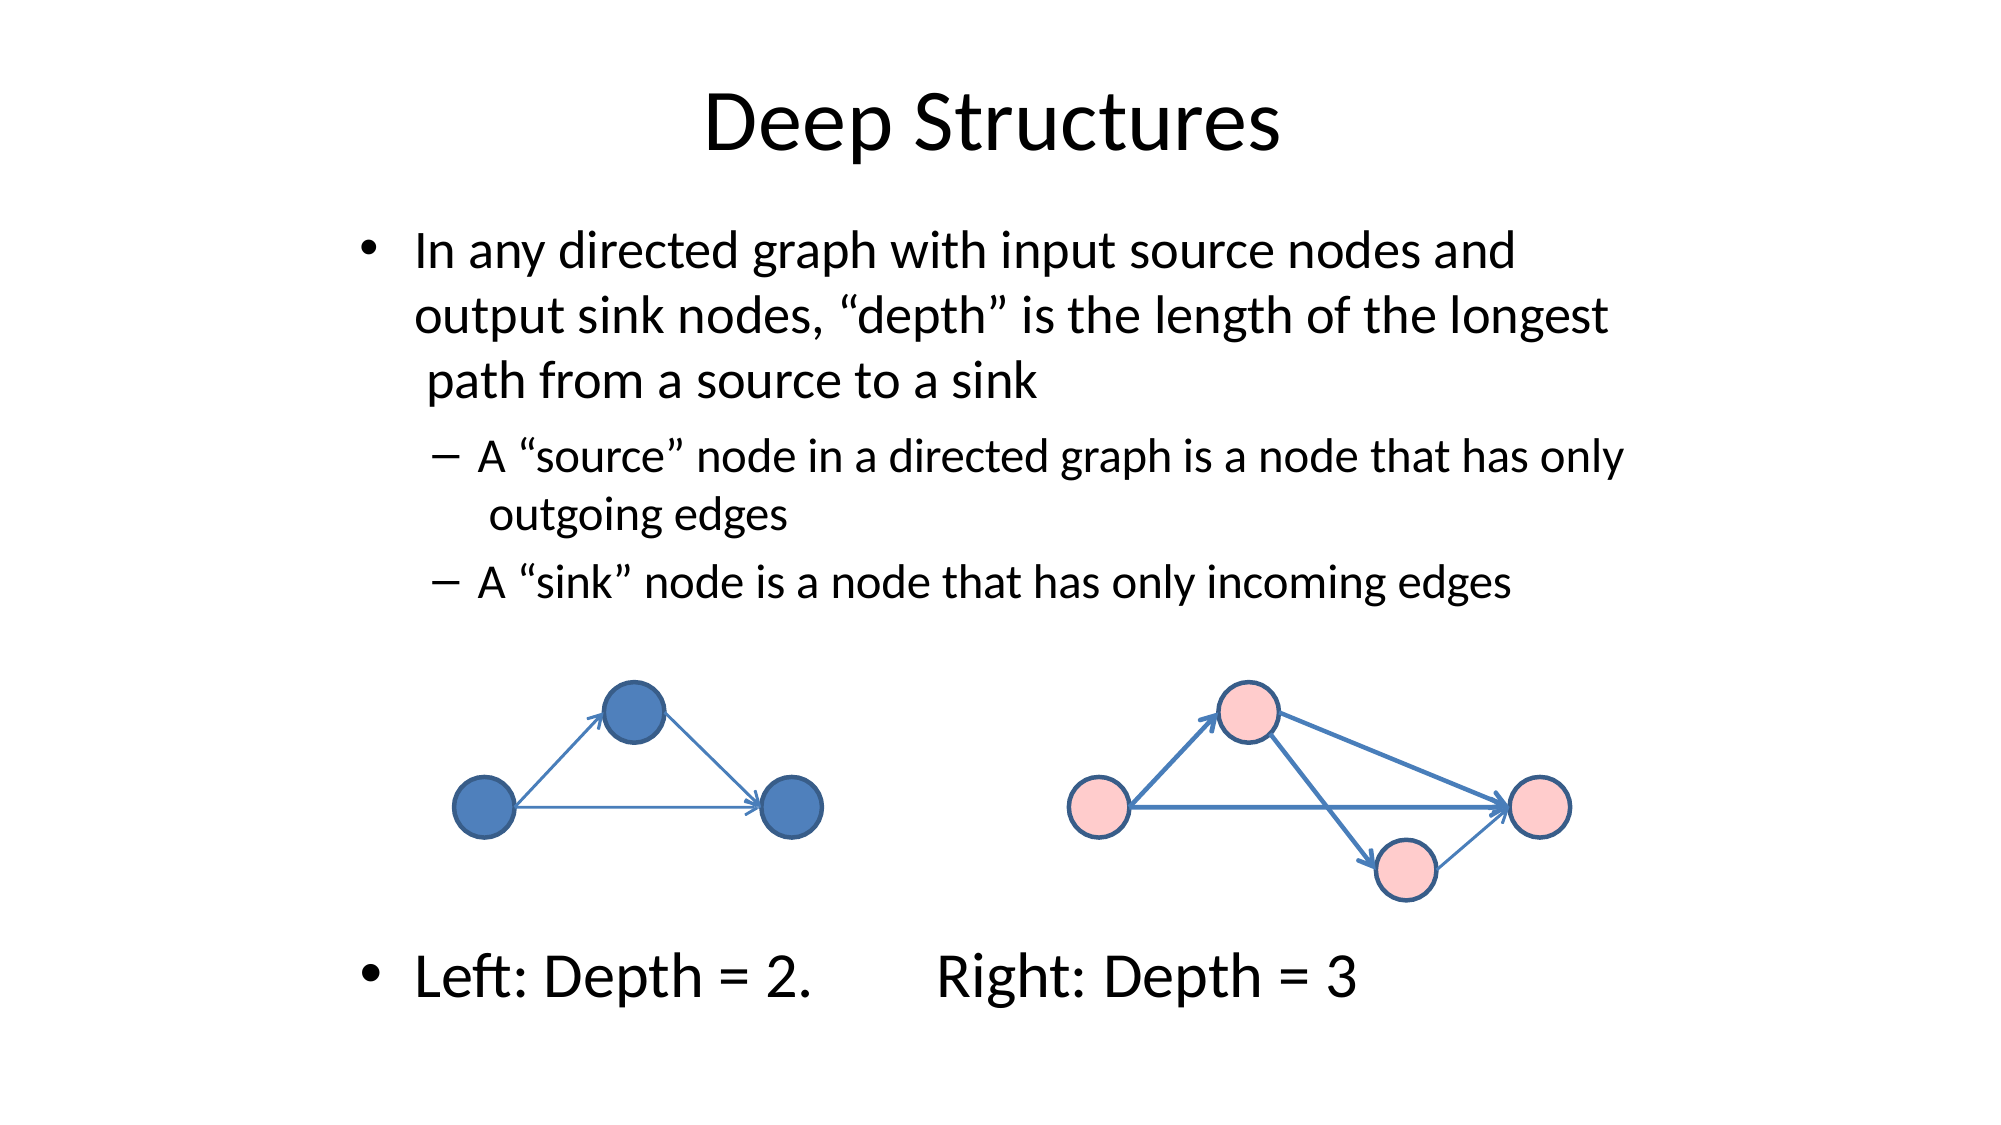

# Deep Structures
In any directed graph with input source nodes and  output sink nodes, “depth” is the length of the longest  path from a source to a sink
A “source” node in a directed graph is a node that has only  outgoing edges
A “sink” node is a node that has only incoming edges

Left: Depth = 2.
Right: Depth = 3